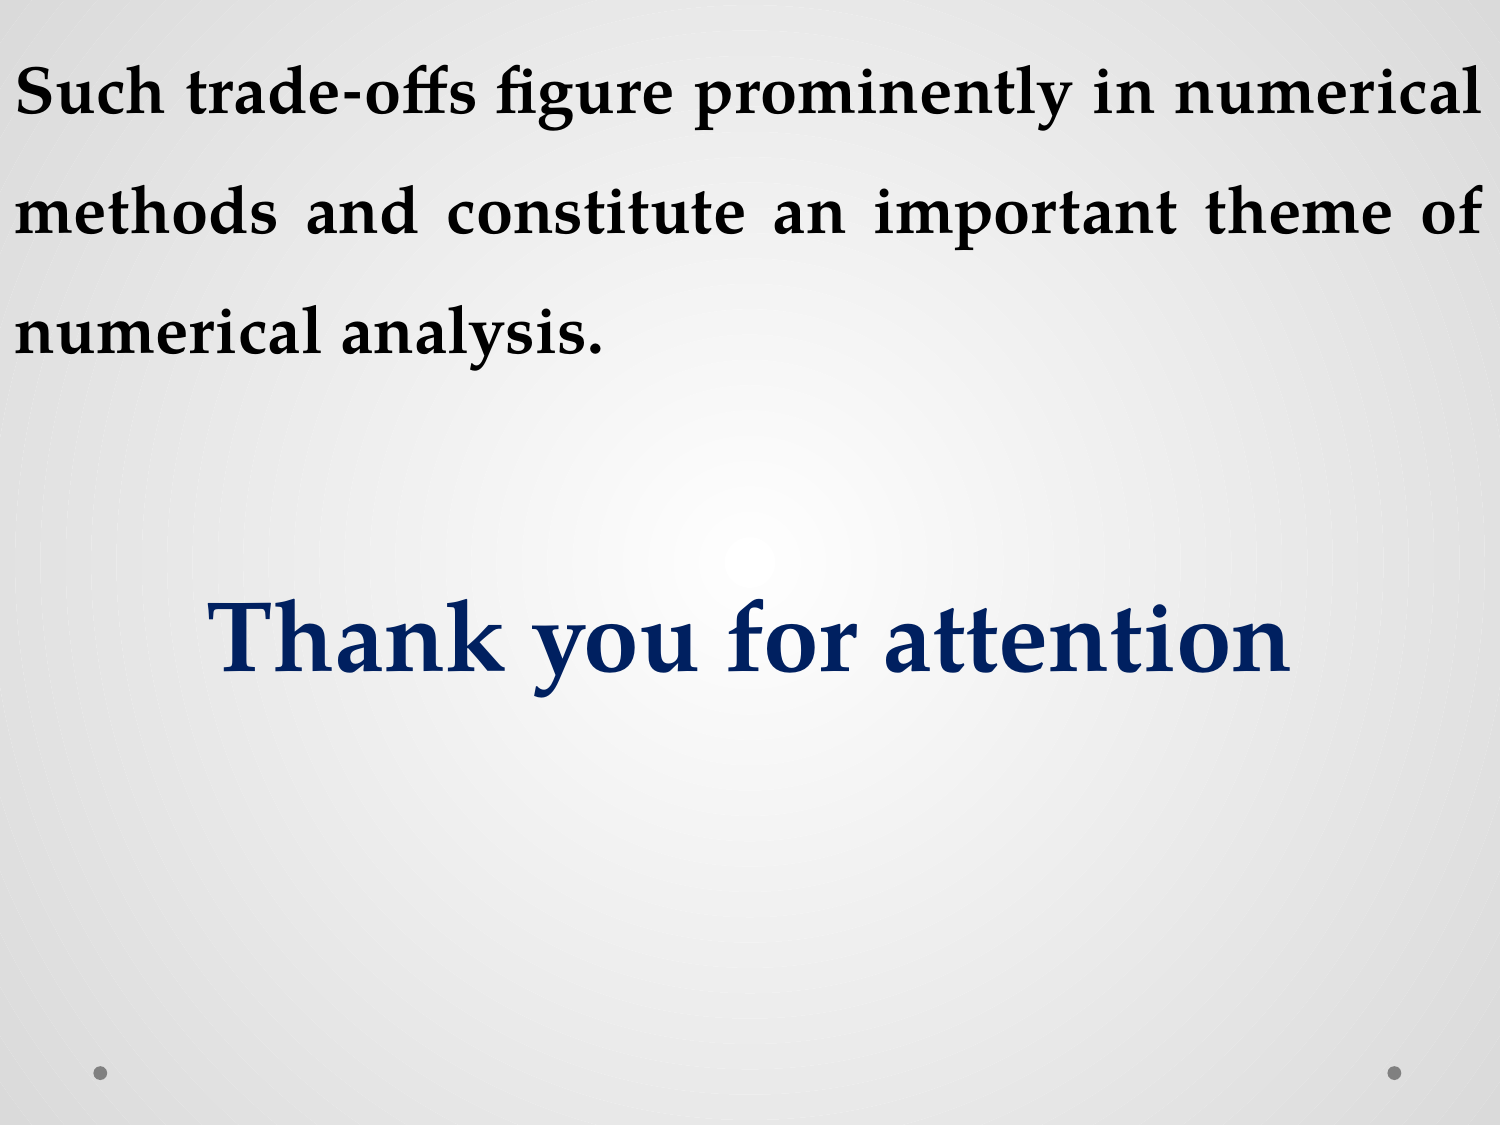

Such trade-offs figure prominently in numerical methods and constitute an important theme of numerical analysis.
Thank you for attention